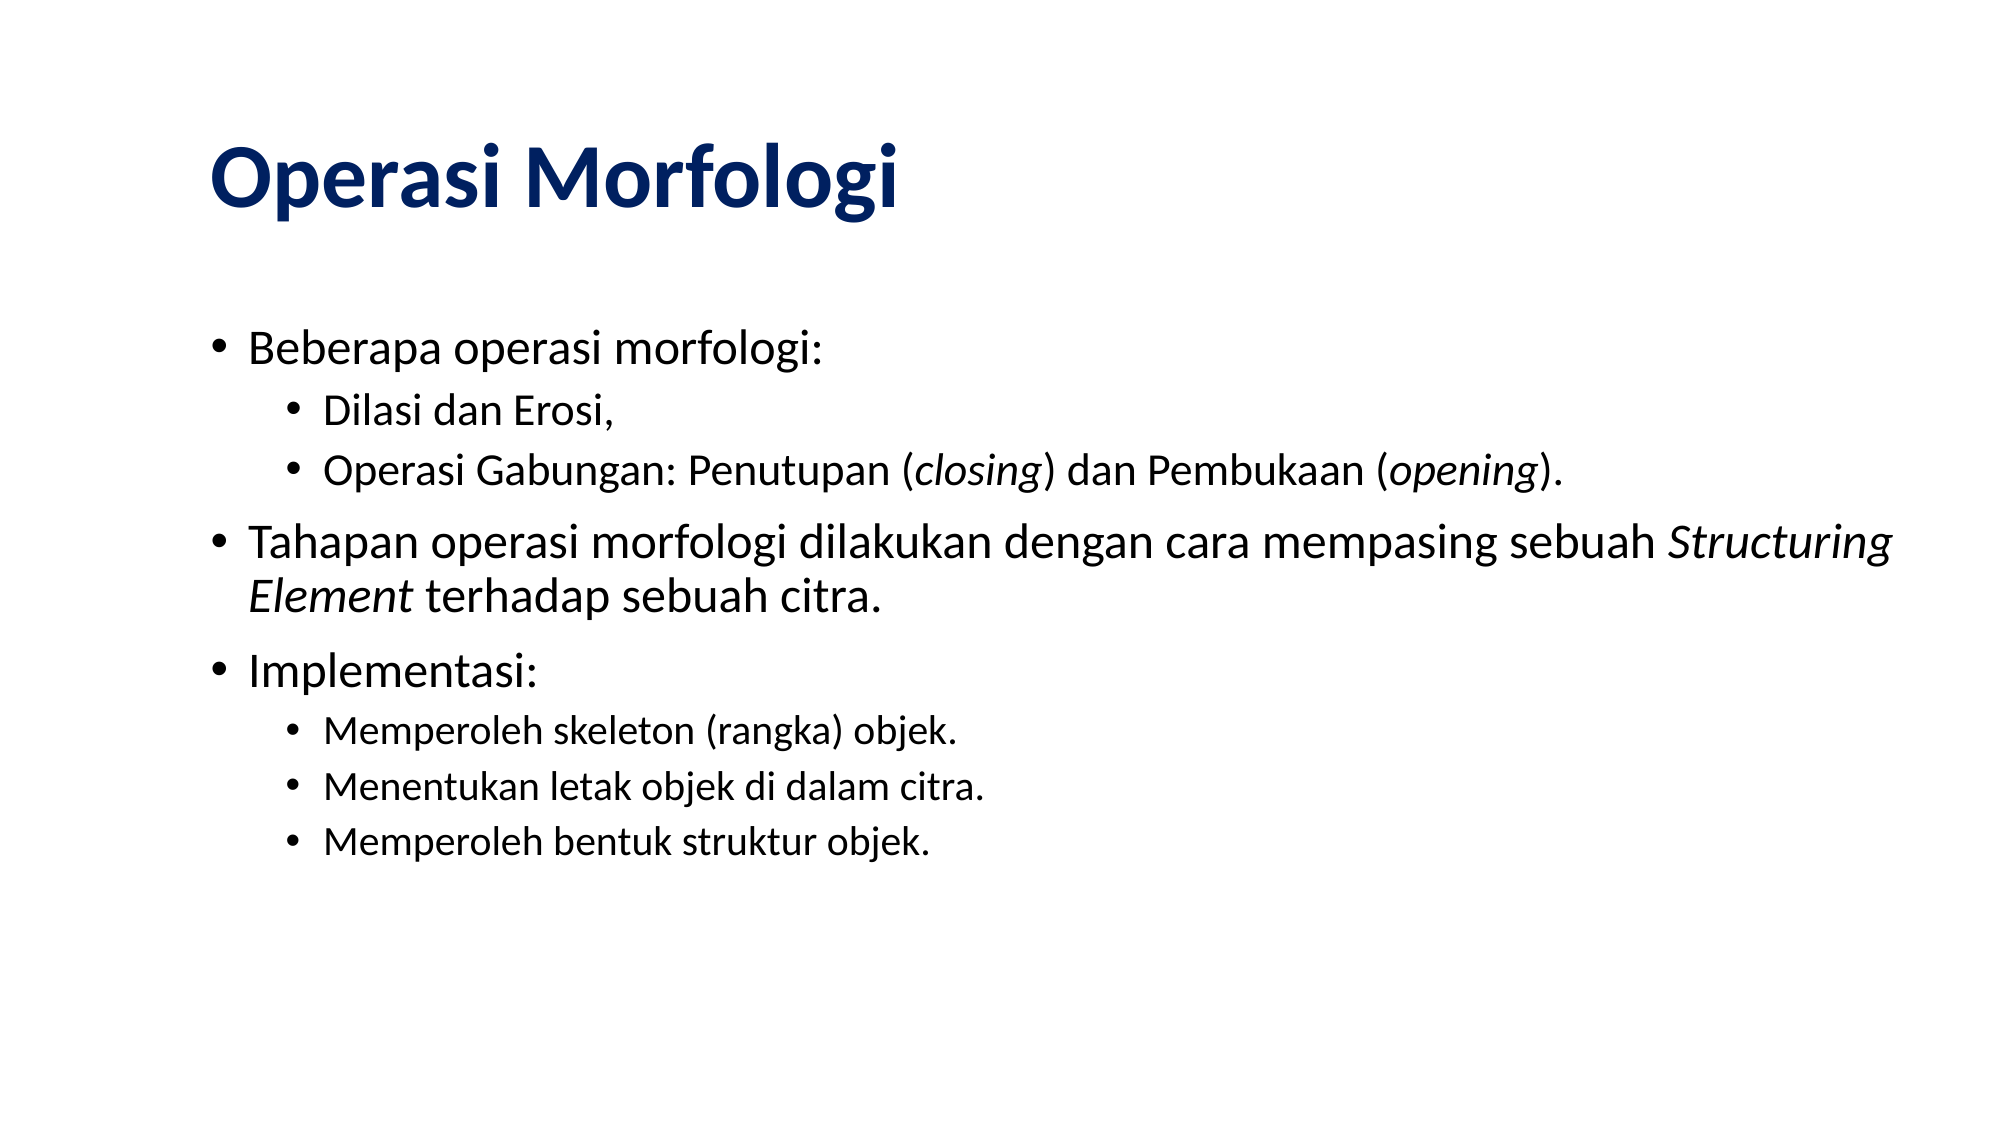

# Operasi Morfologi
Beberapa operasi morfologi:
Dilasi dan Erosi,
Operasi Gabungan: Penutupan (closing) dan Pembukaan (opening).
Tahapan operasi morfologi dilakukan dengan cara mempasing sebuah Structuring Element terhadap sebuah citra.
Implementasi:
Memperoleh skeleton (rangka) objek.
Menentukan letak objek di dalam citra.
Memperoleh bentuk struktur objek.